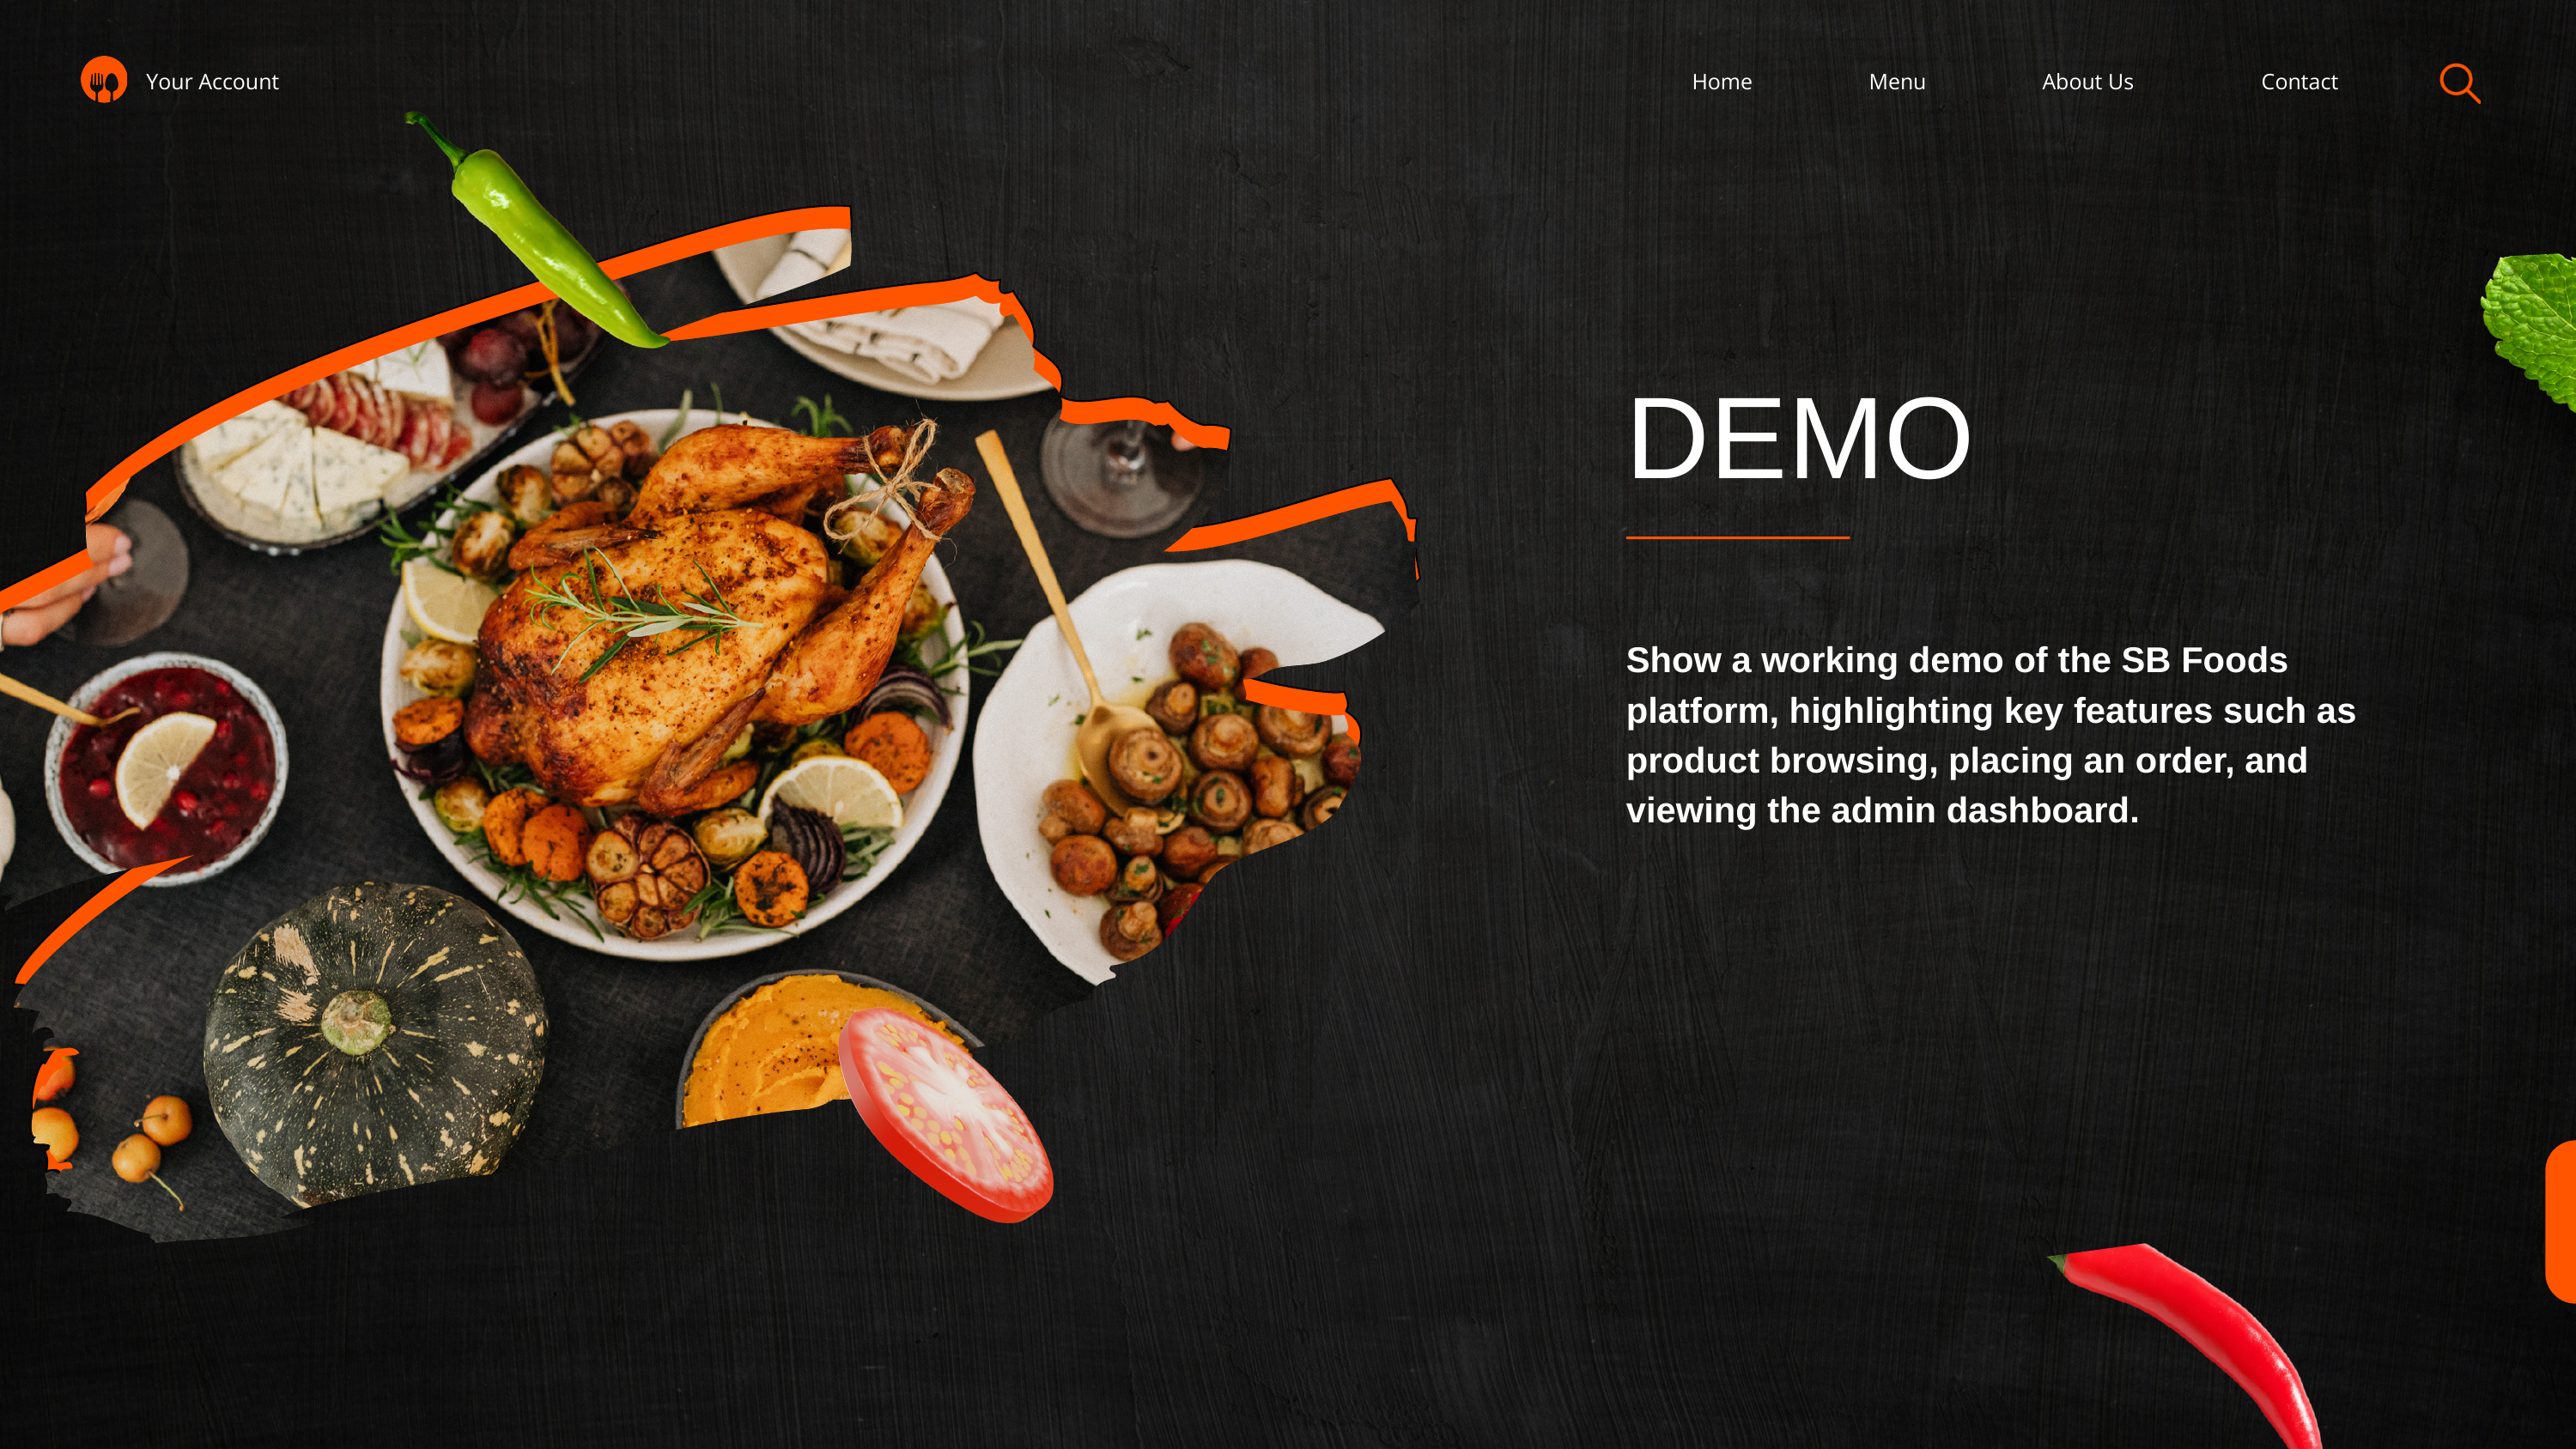

Your Account
Home
Menu
About Us
Contact

DEMO

Show a working demo of the SB Foods platform, highlighting key features such as product browsing, placing an order, and viewing the admin dashboard.